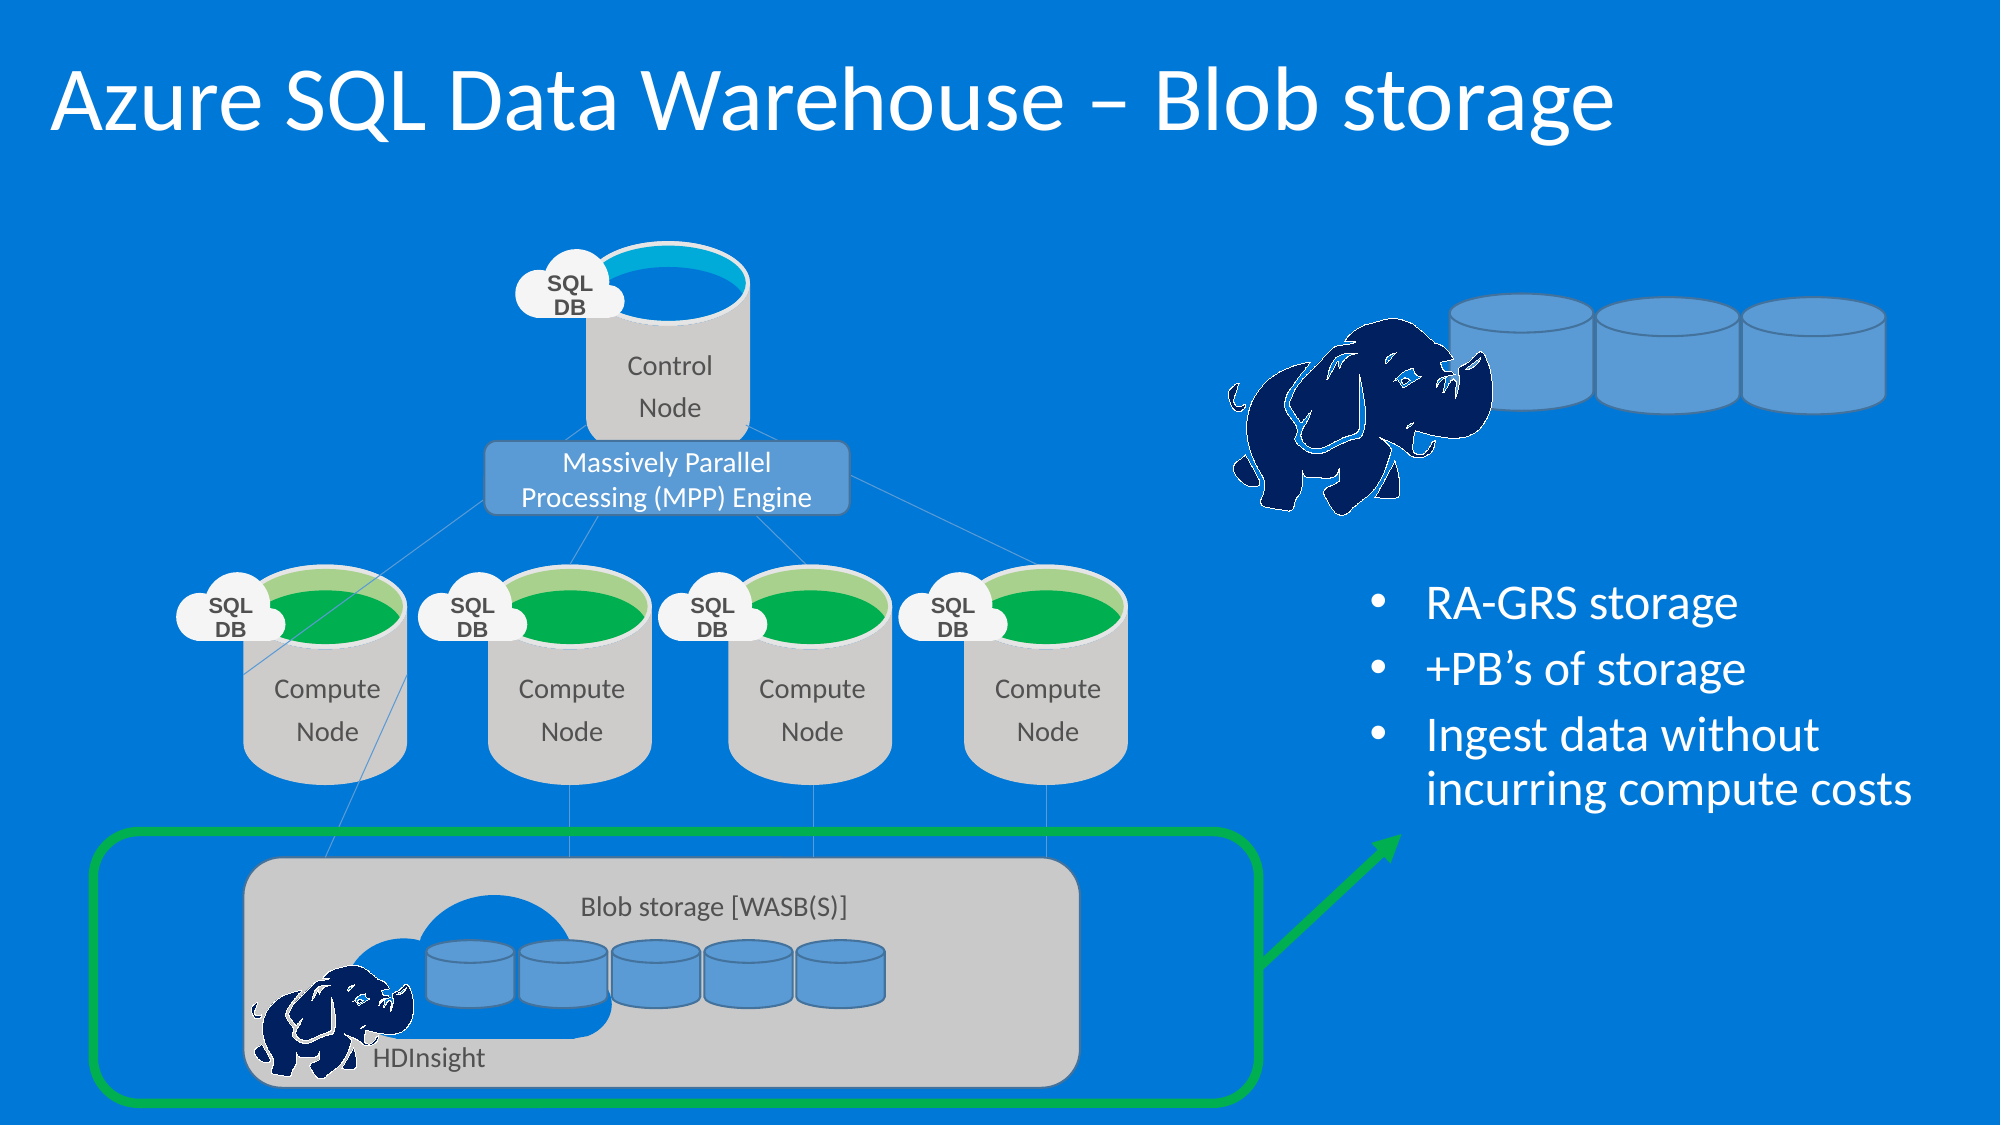

# Azure SQL Data Warehouse – Blob storage

Control
Node

SQL DB

Massively Parallel Processing (MPP) Engine
RA-GRS storage
+PB’s of storage
Ingest data without incurring compute costs

Compute
Node

Compute
Node

Compute
Node

Compute
Node
SQL DB
SQL DB
SQL DB
SQL DB

Blob storage [WASB(S)]

HDInsight